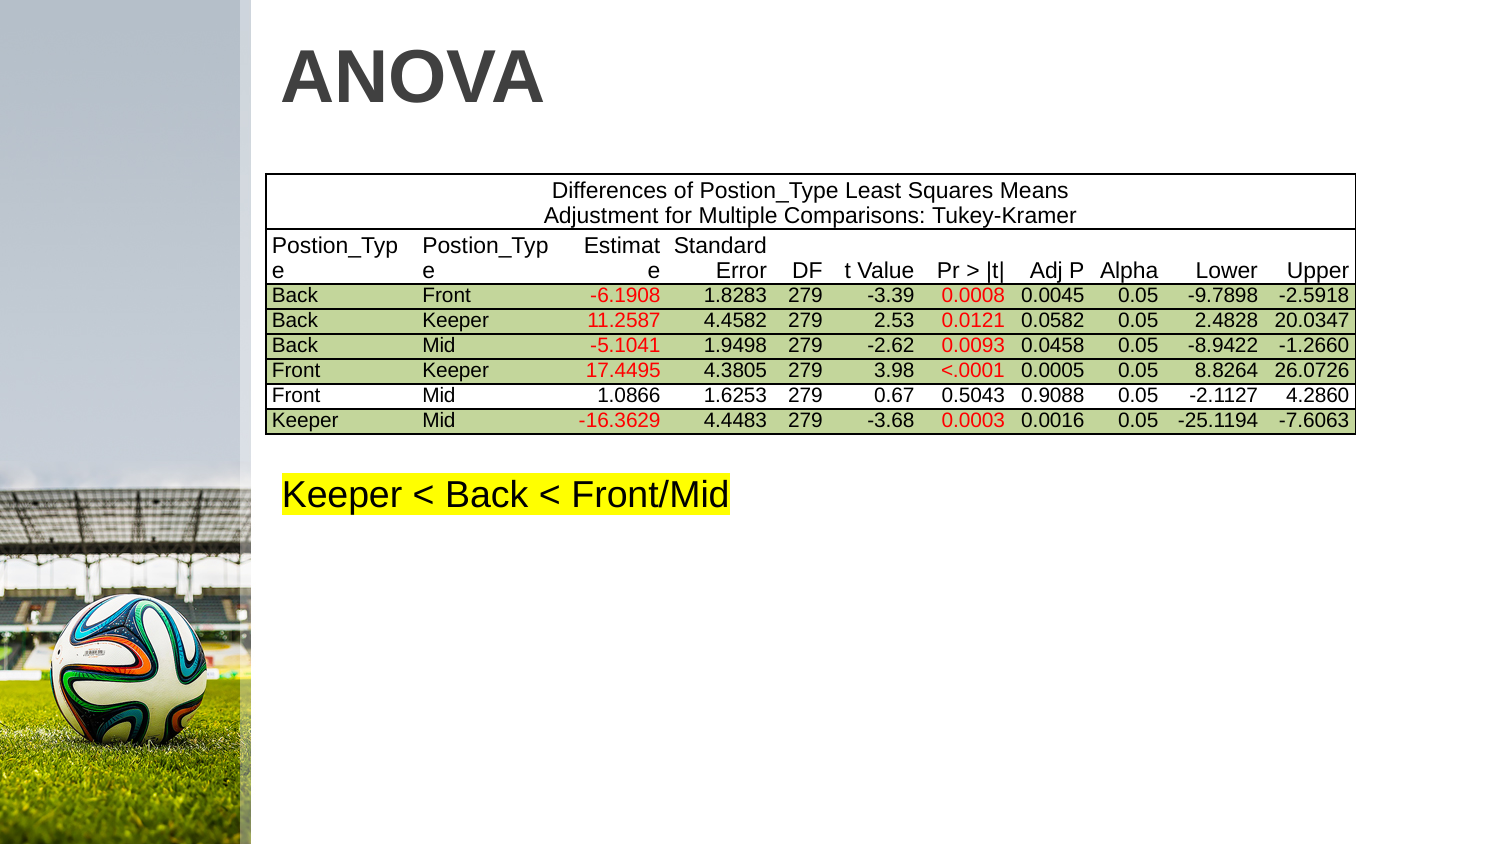

# ANOVA
| Differences of Postion\_Type Least Squares Means Adjustment for Multiple Comparisons: Tukey-Kramer |  |  |  |  |  |  |  |  |  |  |
| --- | --- | --- | --- | --- | --- | --- | --- | --- | --- | --- |
| Postion\_Type | Postion\_Type | Estimate | Standard Error | DF | t Value | Pr > |t| | Adj P | Alpha | Lower | Upper |
| Back | Front | -6.1908 | 1.8283 | 279 | -3.39 | 0.0008 | 0.0045 | 0.05 | -9.7898 | -2.5918 |
| Back | Keeper | 11.2587 | 4.4582 | 279 | 2.53 | 0.0121 | 0.0582 | 0.05 | 2.4828 | 20.0347 |
| Back | Mid | -5.1041 | 1.9498 | 279 | -2.62 | 0.0093 | 0.0458 | 0.05 | -8.9422 | -1.2660 |
| Front | Keeper | 17.4495 | 4.3805 | 279 | 3.98 | <.0001 | 0.0005 | 0.05 | 8.8264 | 26.0726 |
| Front | Mid | 1.0866 | 1.6253 | 279 | 0.67 | 0.5043 | 0.9088 | 0.05 | -2.1127 | 4.2860 |
| Keeper | Mid | -16.3629 | 4.4483 | 279 | -3.68 | 0.0003 | 0.0016 | 0.05 | -25.1194 | -7.6063 |
Keeper < Back < Front/Mid